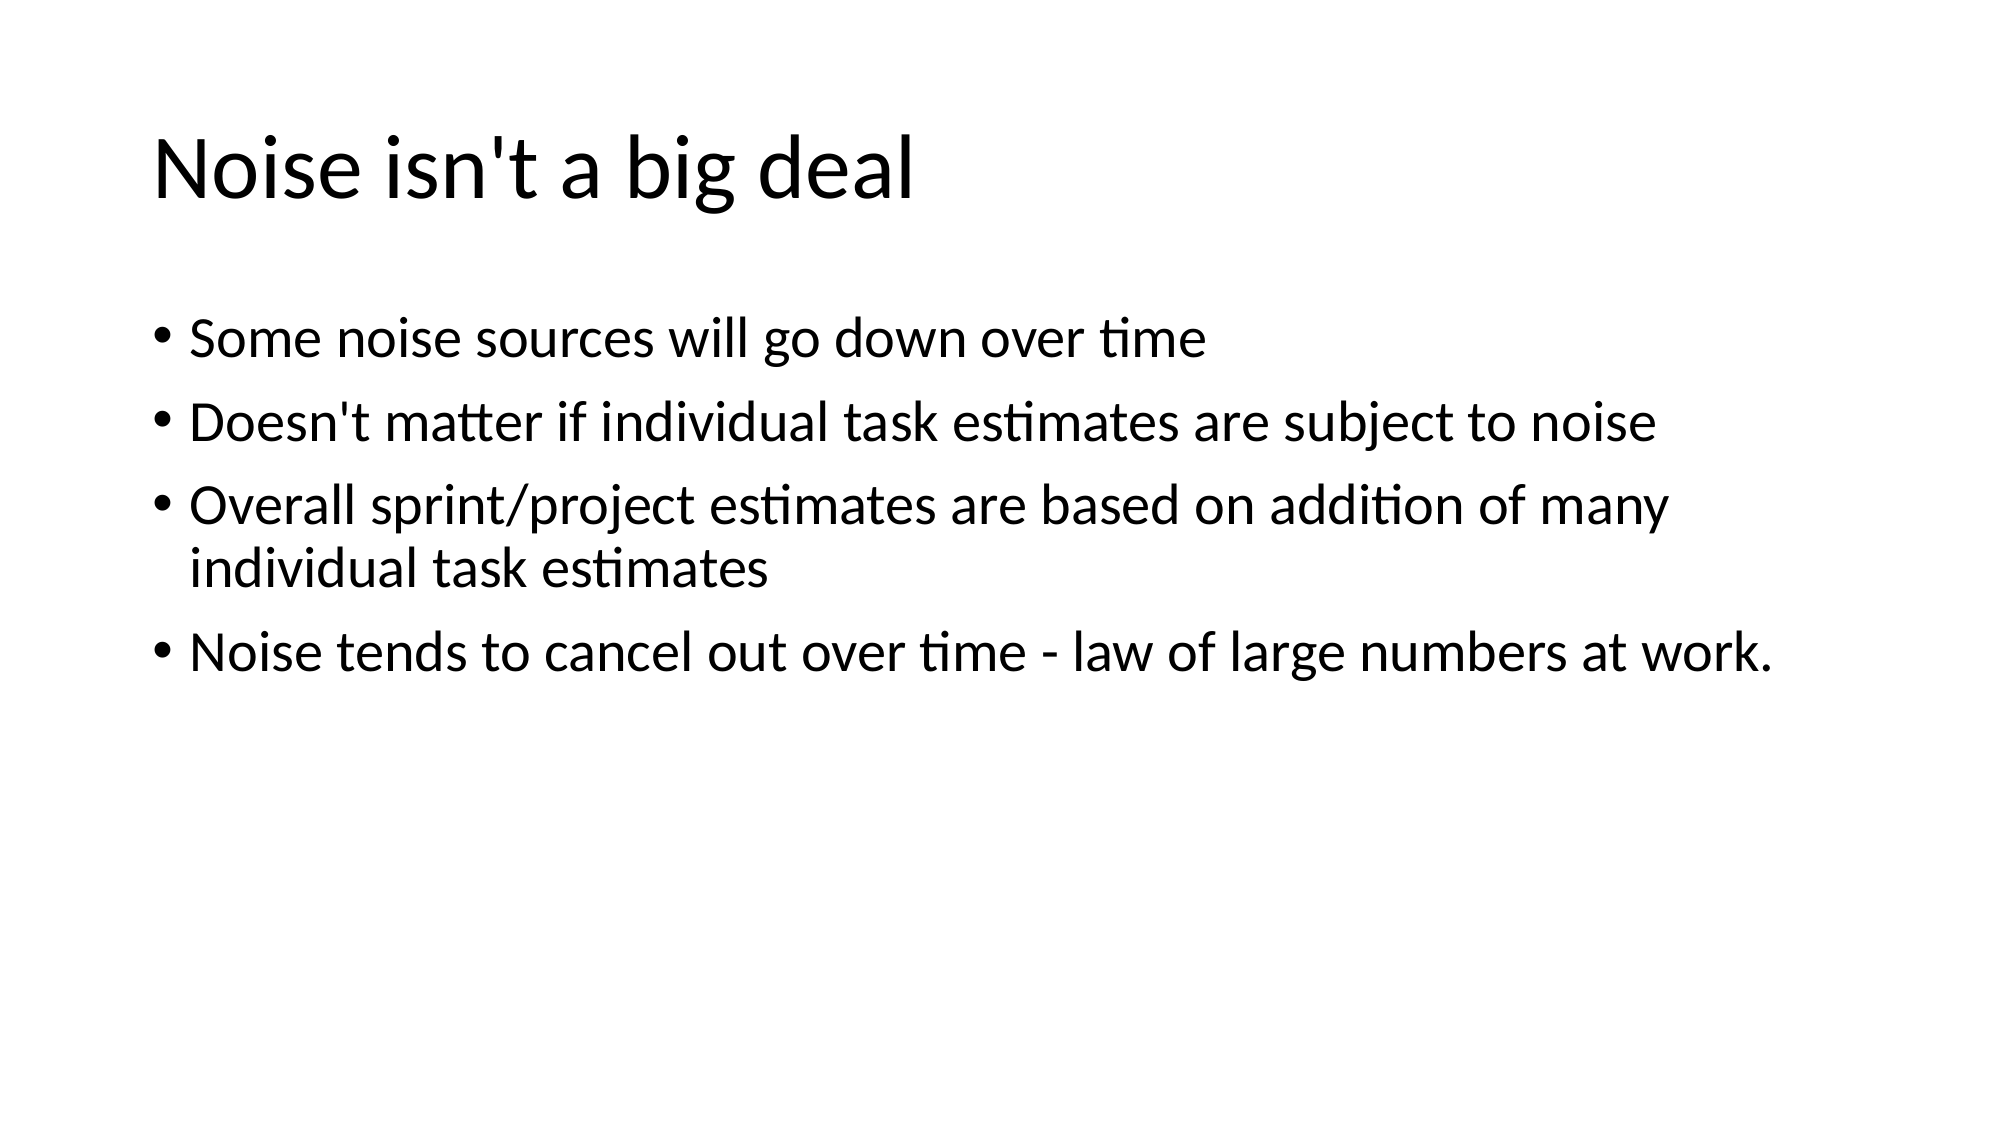

# Noise isn't a big deal
Some noise sources will go down over time
Doesn't matter if individual task estimates are subject to noise
Overall sprint/project estimates are based on addition of many individual task estimates
Noise tends to cancel out over time - law of large numbers at work.